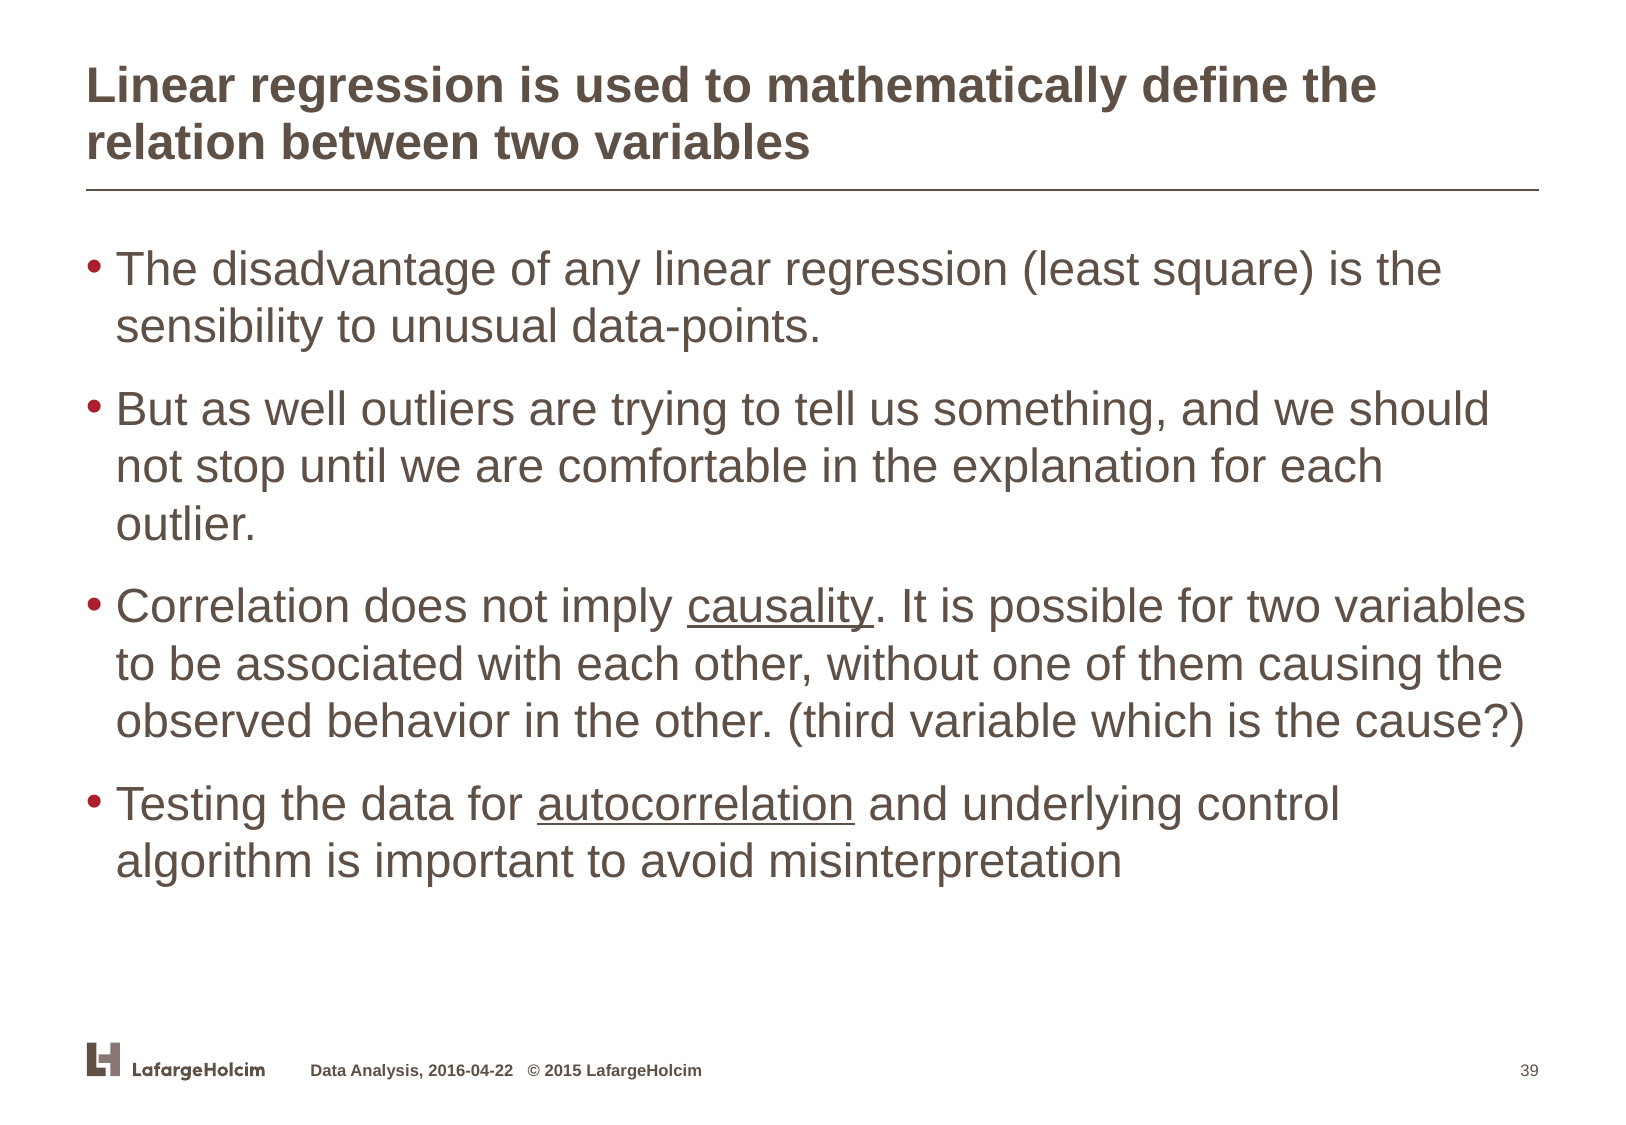

# Linear regression is used to mathematically define the relation between two variables
The disadvantage of any linear regression (least square) is the sensibility to unusual data-points.
But as well outliers are trying to tell us something, and we should not stop until we are comfortable in the explanation for each outlier.
Correlation does not imply causality. It is possible for two variables to be associated with each other, without one of them causing the observed behavior in the other. (third variable which is the cause?)
Testing the data for autocorrelation and underlying control algorithm is important to avoid misinterpretation
Data Analysis, 2016-04-22   © 2015 LafargeHolcim
39